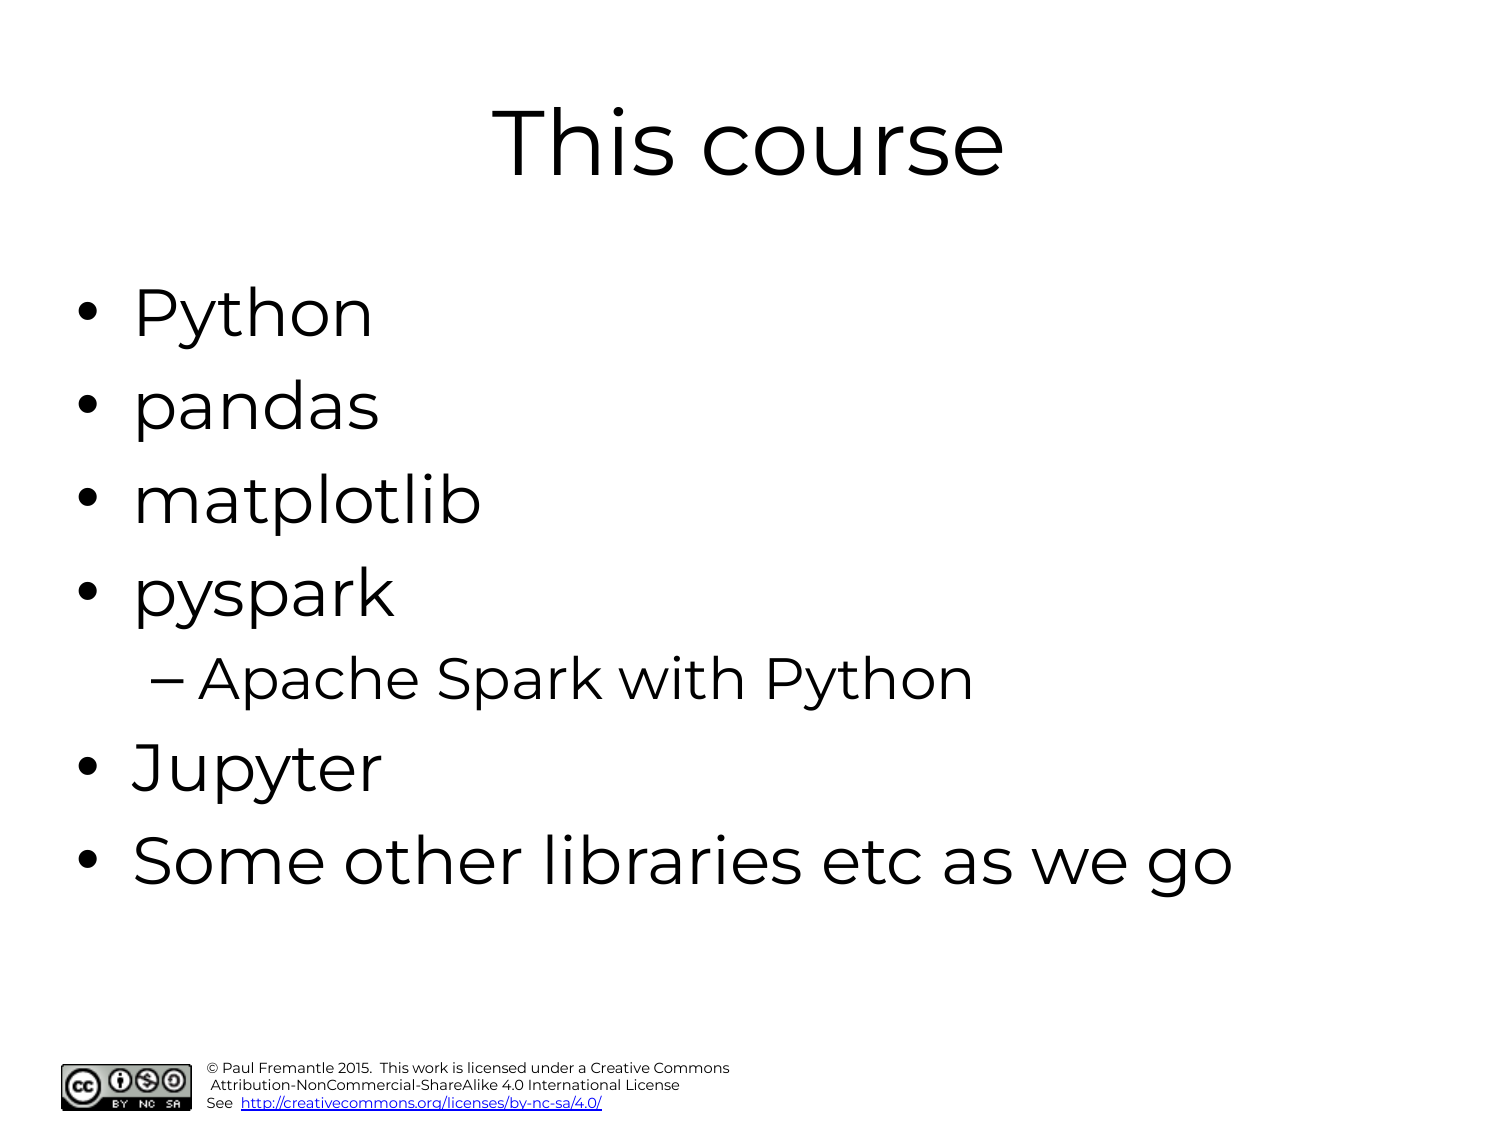

# This course
Python
pandas
matplotlib
pyspark
Apache Spark with Python
Jupyter
Some other libraries etc as we go